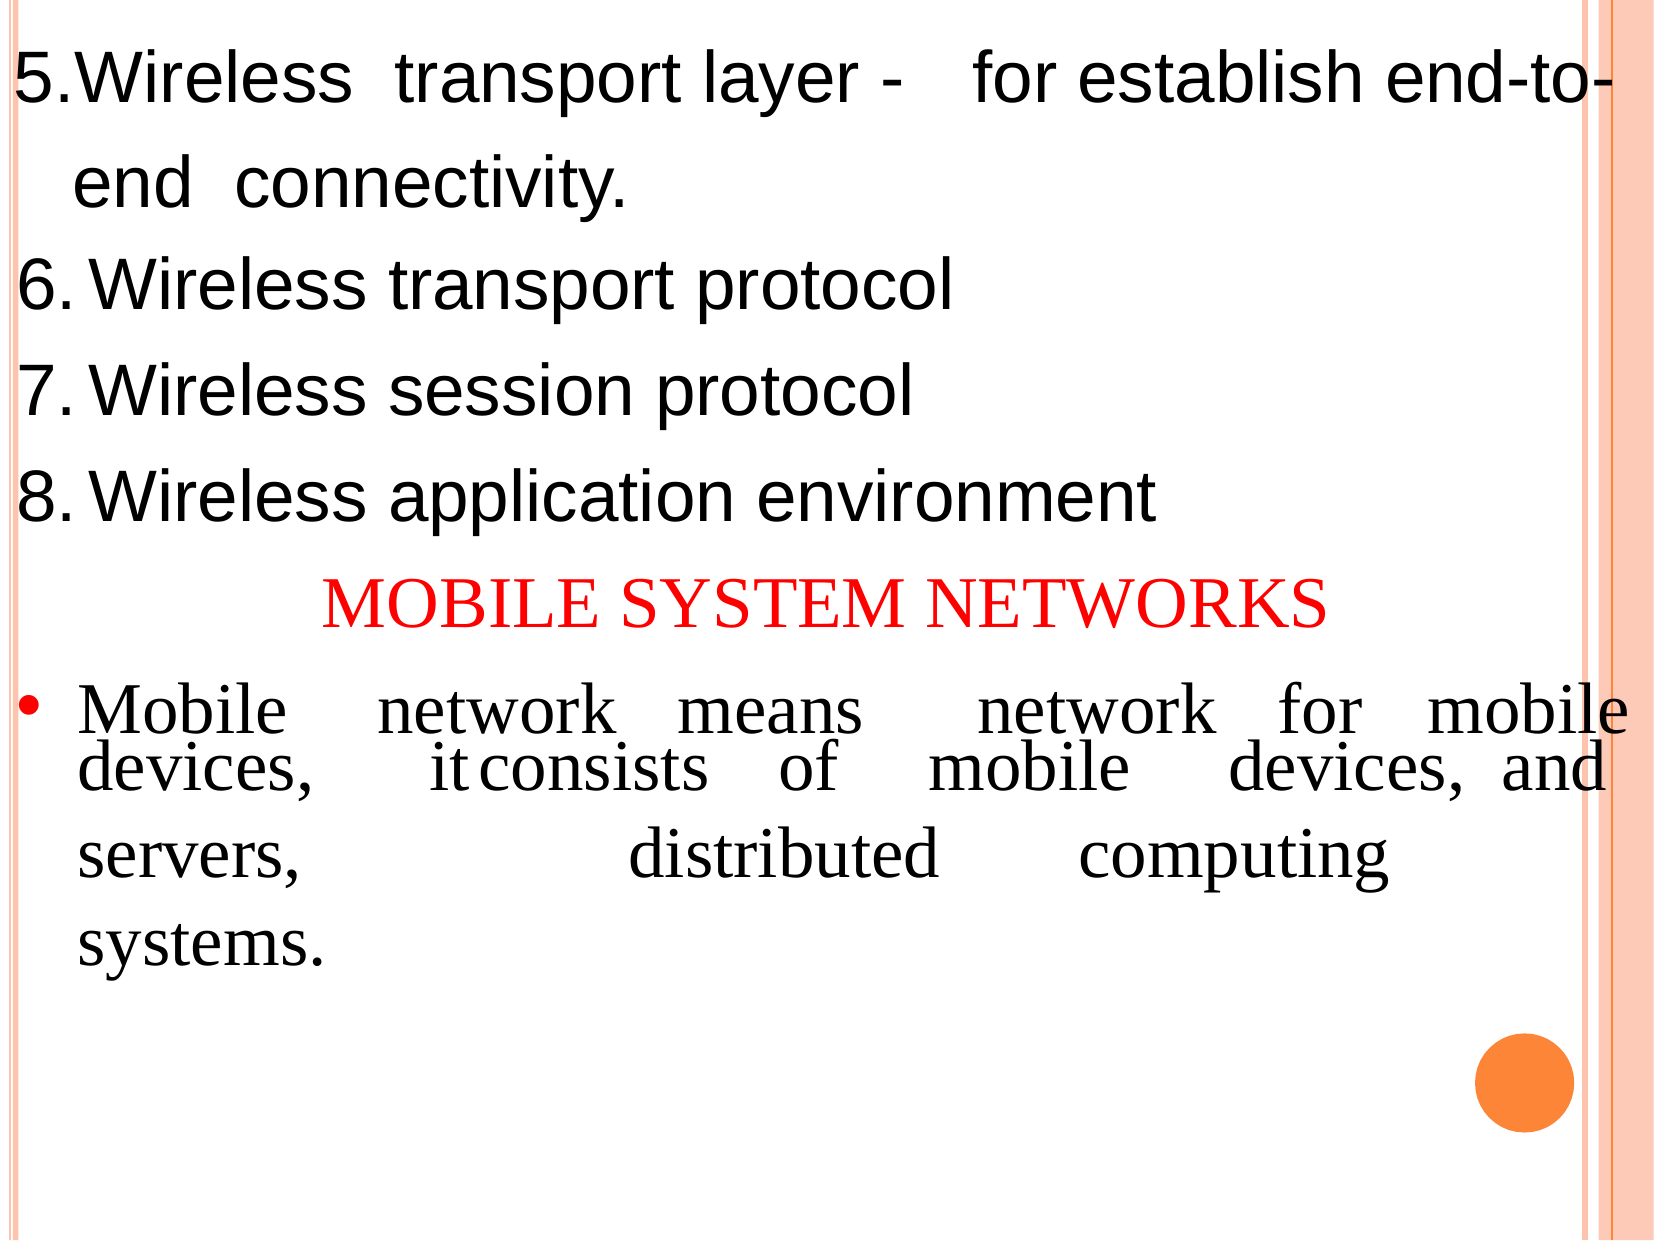

Wireless  transport layer -	for establish end-to-end  connectivity.
Wireless transport protocol
Wireless session protocol
Wireless application environment
MOBILE SYSTEM NETWORKS
Mobile	network	means	network	for	mobile
devices,  servers,  systems.
it	consists	of	mobile	devices,  and	distributed	computing